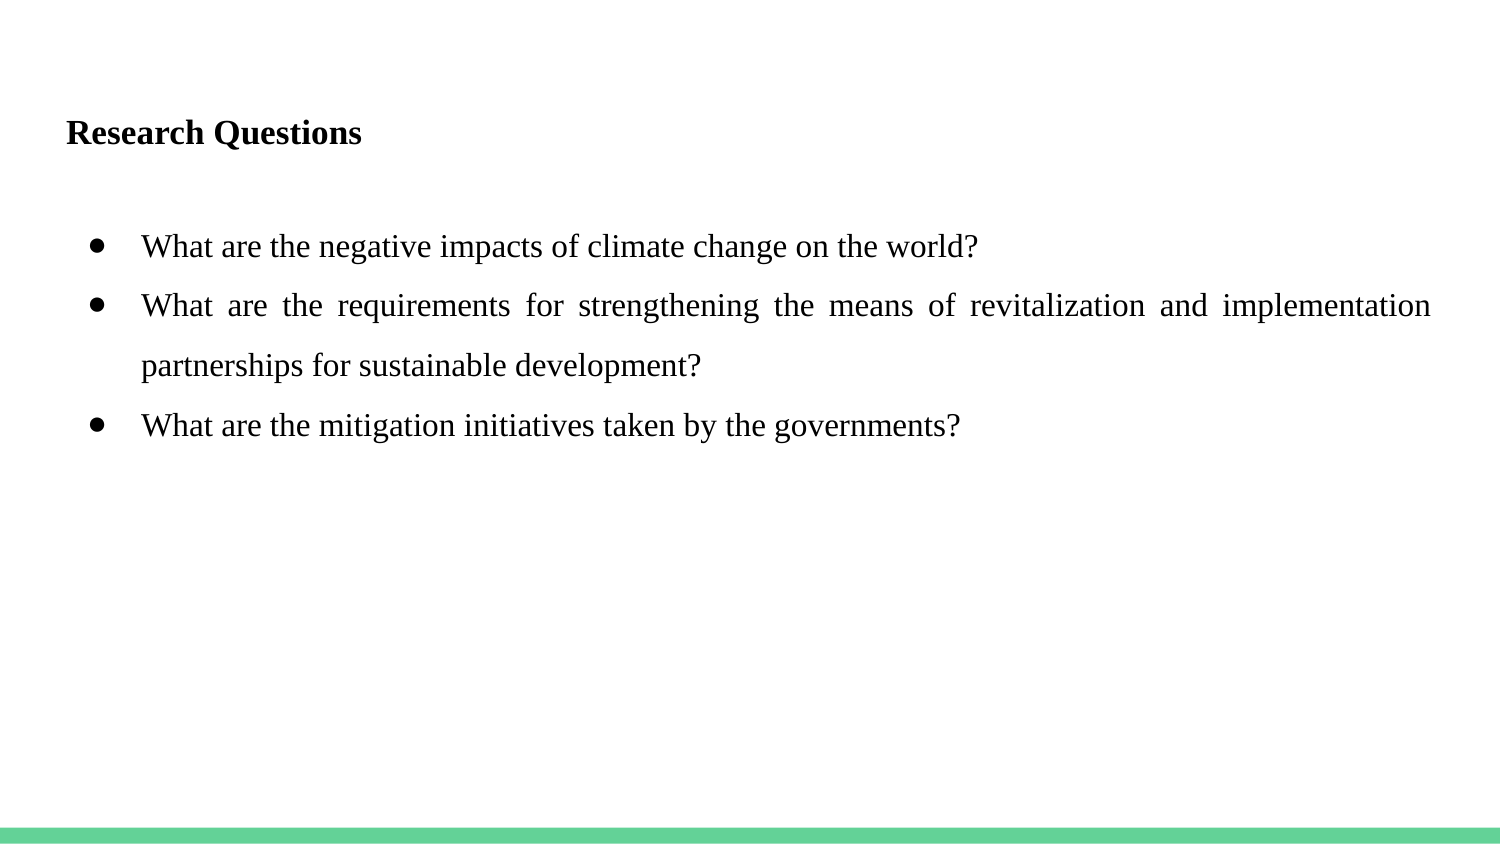

# Research Questions
What are the negative impacts of climate change on the world?
What are the requirements for strengthening the means of revitalization and implementation partnerships for sustainable development?
What are the mitigation initiatives taken by the governments?